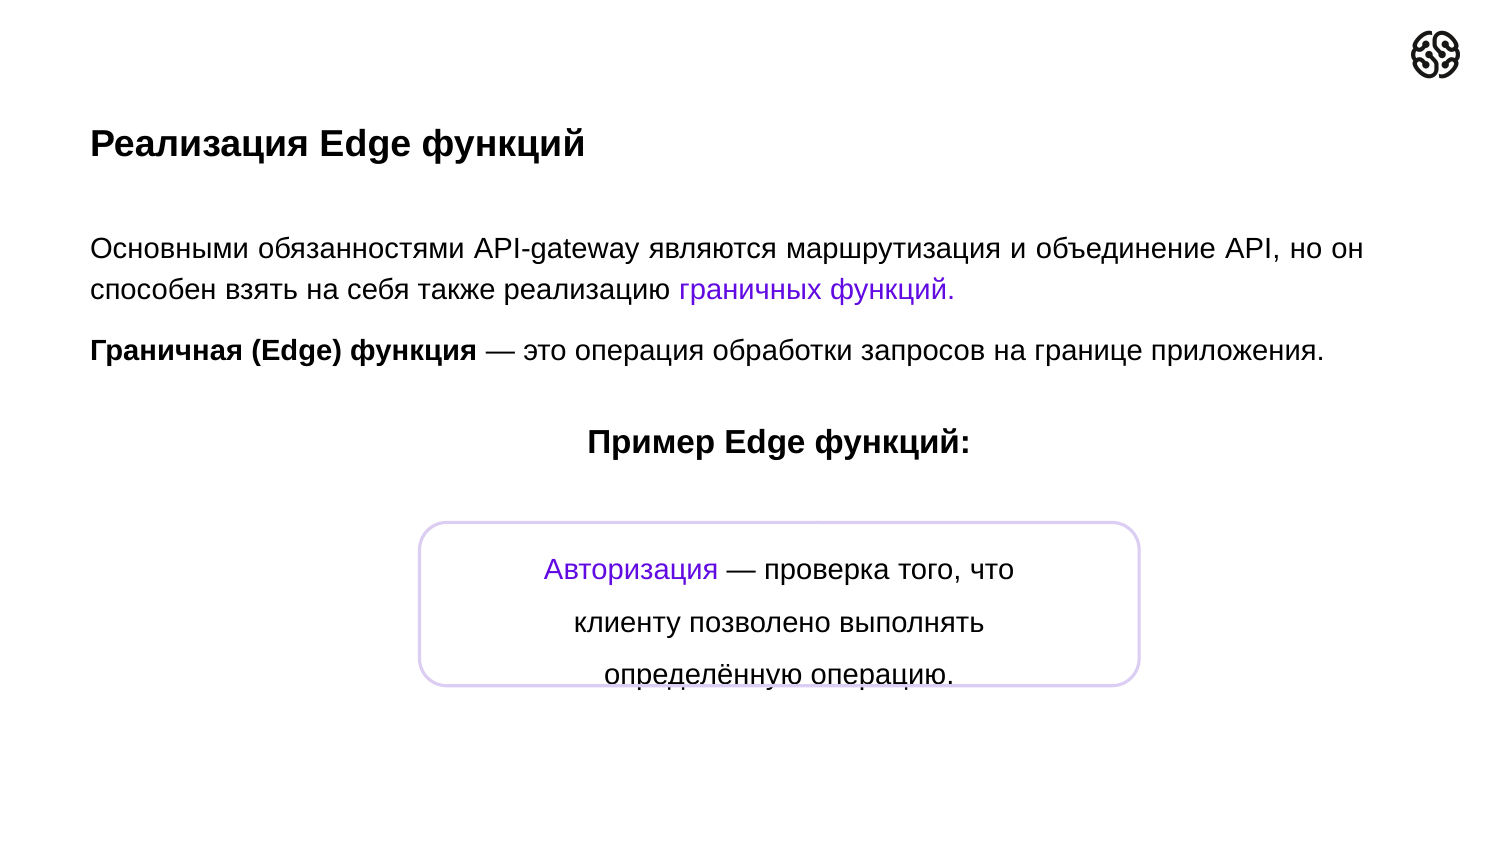

# Реализация Edge функций
Основными обязанностями API-gateway являются маршрутизация и объединение API, но он способен взять на себя также реализацию граничных функций.
Граничная (Edge) функция — это операция обработки запросов на границе приложения.
Пример Edge функций:
Авторизация — проверка того, что клиенту позволено выполнять определённую операцию.